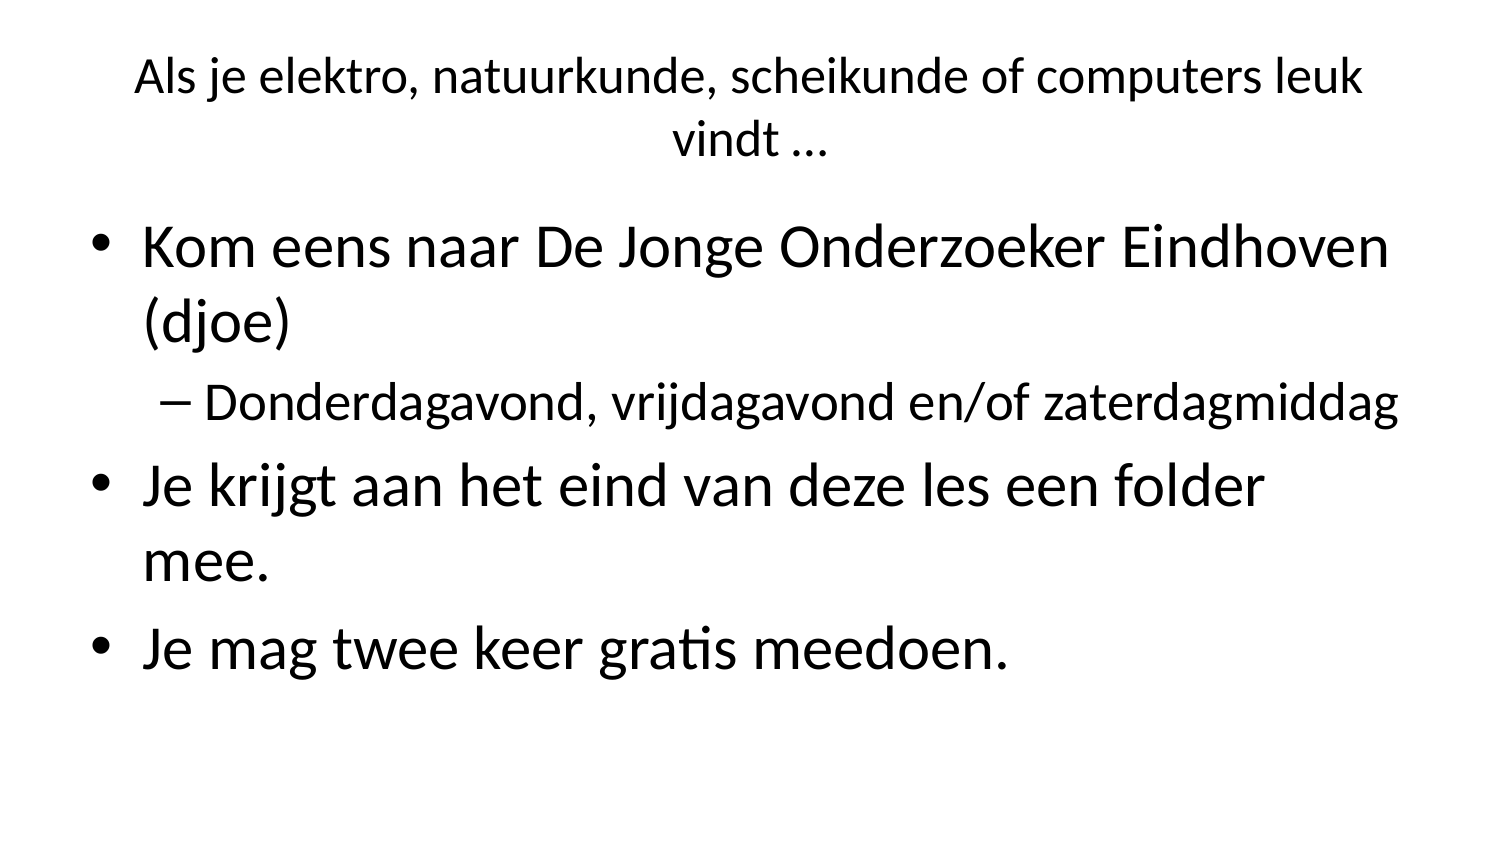

# Als je elektro, natuurkunde, scheikunde of computers leuk vindt …
Kom eens naar De Jonge Onderzoeker Eindhoven (djoe)
Donderdagavond, vrijdagavond en/of zaterdagmiddag
Je krijgt aan het eind van deze les een folder mee.
Je mag twee keer gratis meedoen.